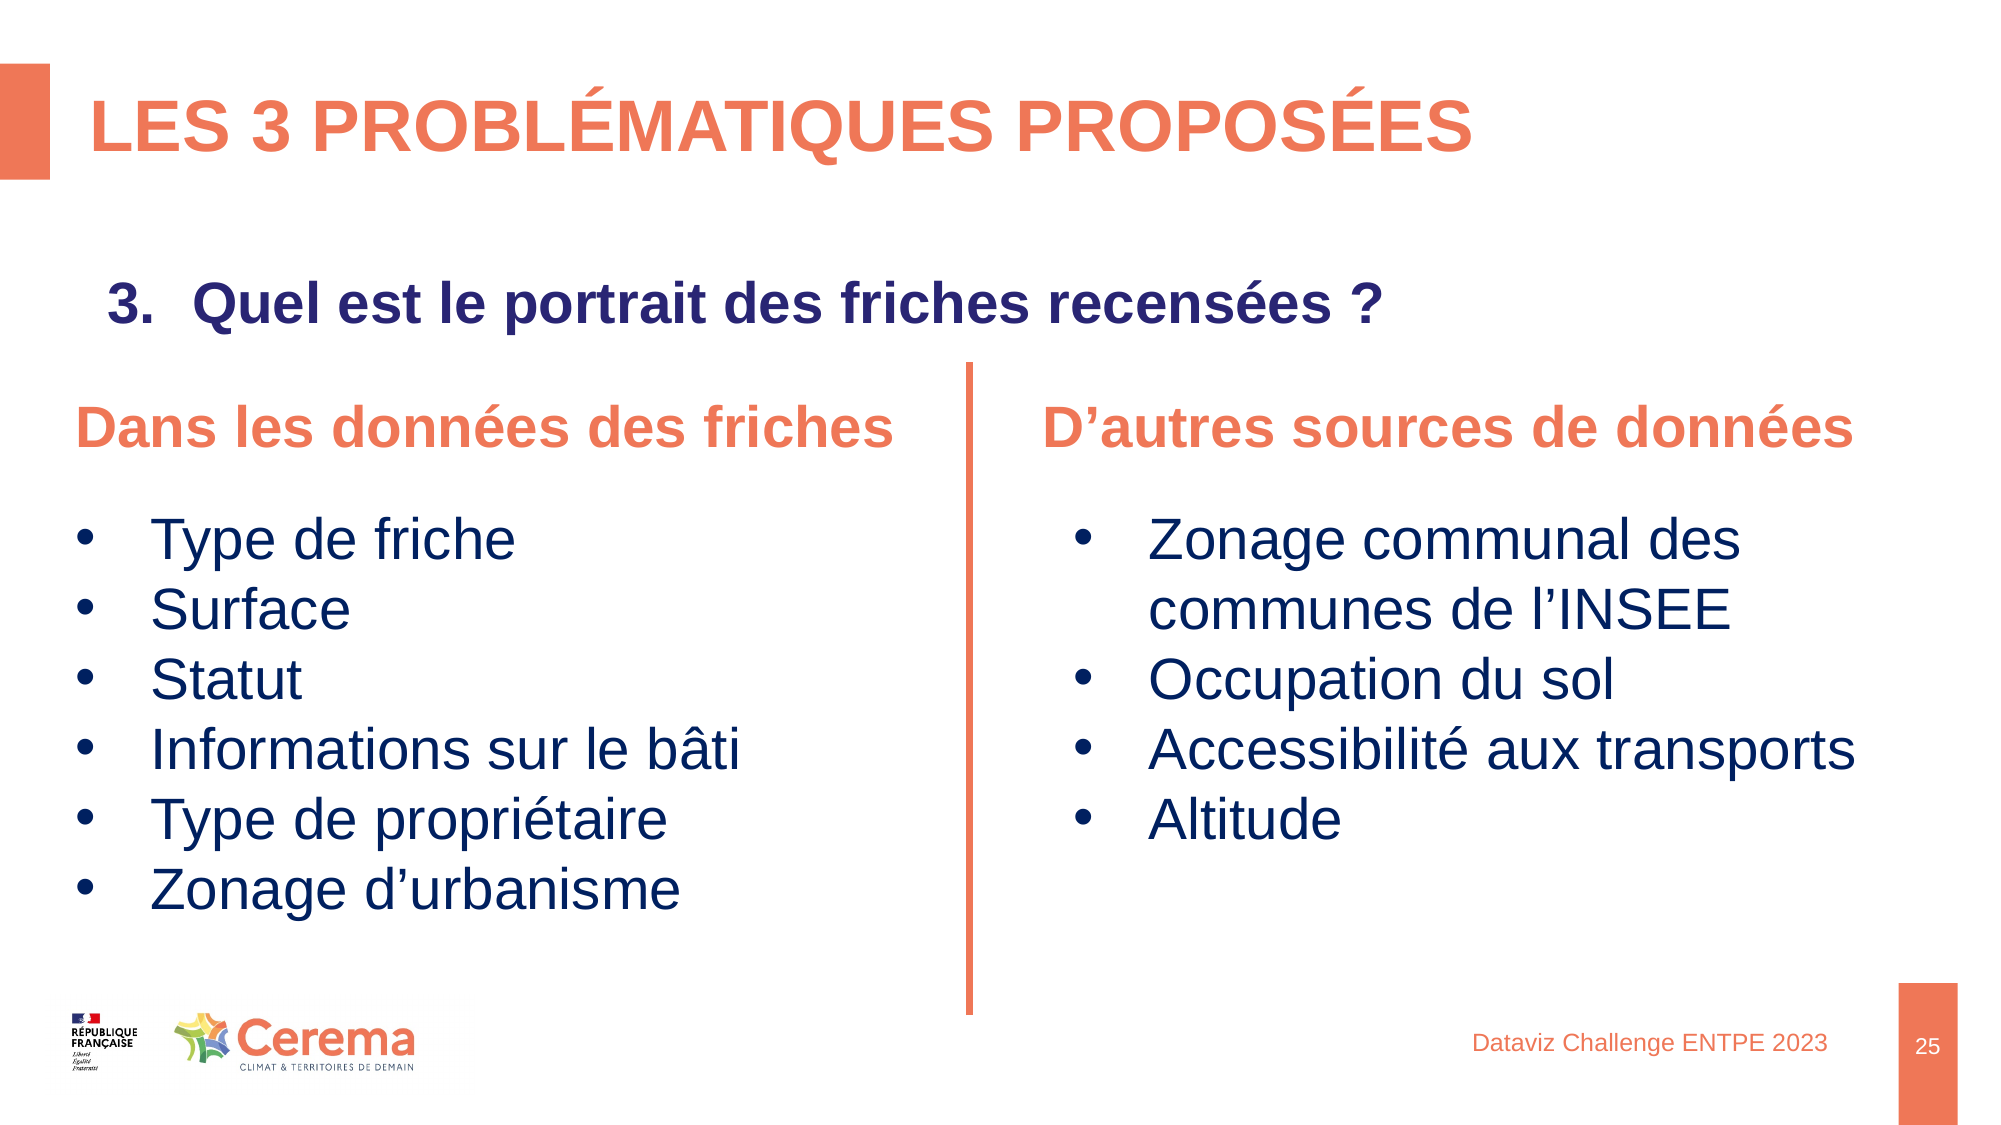

# Les 3 problématiques proposées
Quel est le portrait des friches recensées ?

Dans les données des friches
D’autres sources de données
Type de friche
Surface
Statut
Informations sur le bâti
Type de propriétaire
Zonage d’urbanisme
Zonage communal des communes de l’INSEE
Occupation du sol
Accessibilité aux transports
Altitude

25
Dataviz Challenge ENTPE 2023